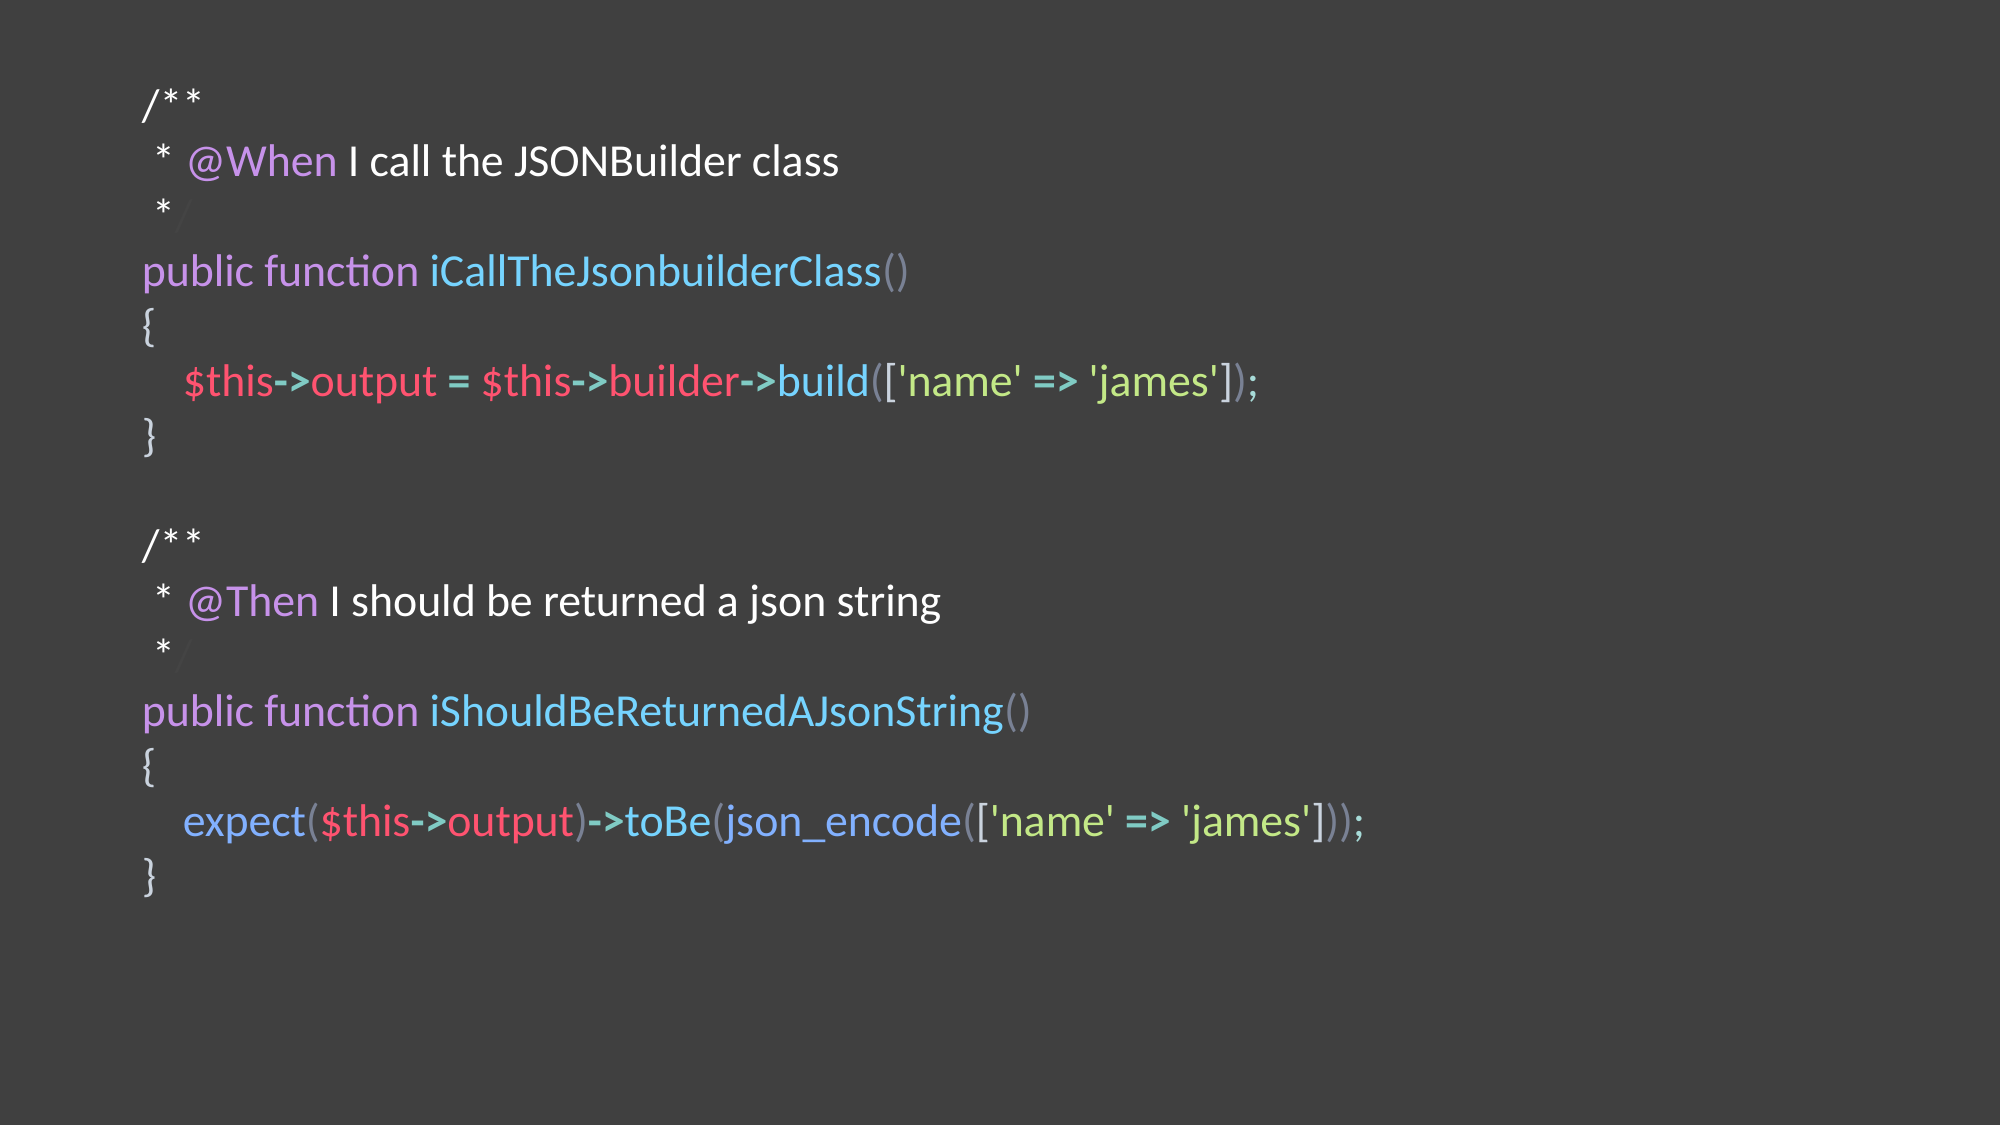

/**
 * @When I call the JSONBuilder class
 */
public function iCallTheJsonbuilderClass()
{
    $this->output = $this->builder->build(['name' => 'james']);
}
/**
 * @Then I should be returned a json string
 */
public function iShouldBeReturnedAJsonString()
{
    expect($this->output)->toBe(json_encode(['name' => 'james']));
}